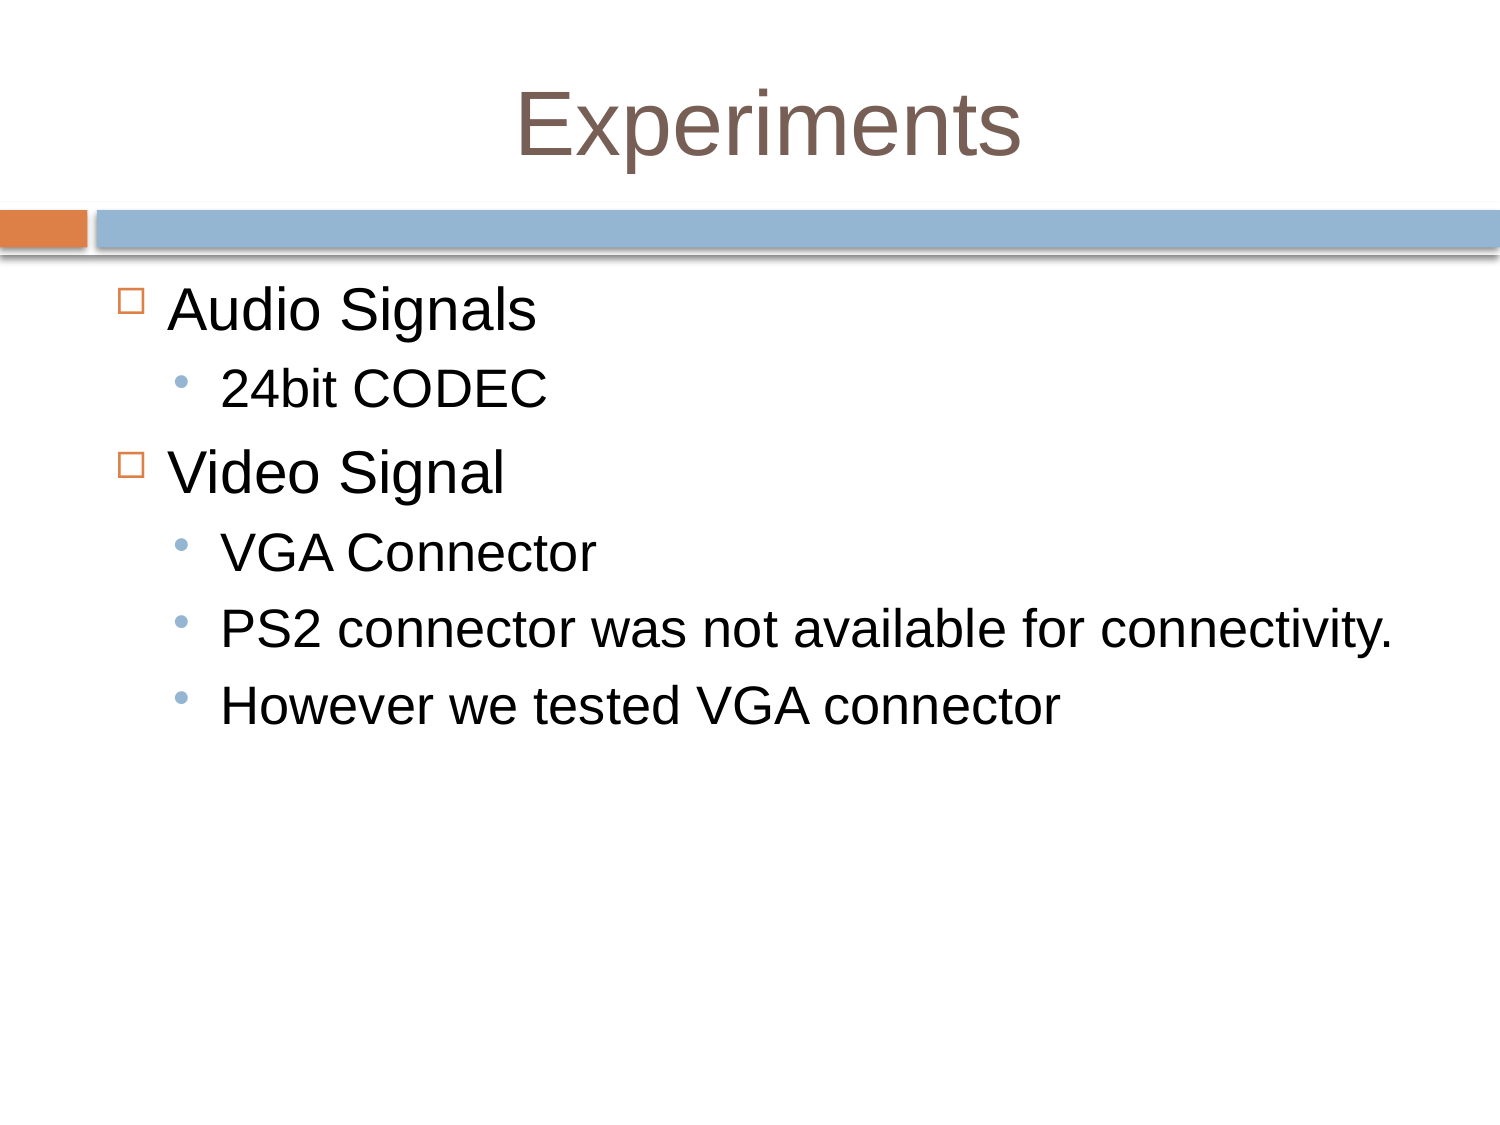

# Experiments
Audio Signals
24bit CODEC
Video Signal
VGA Connector
PS2 connector was not available for connectivity.
However we tested VGA connector